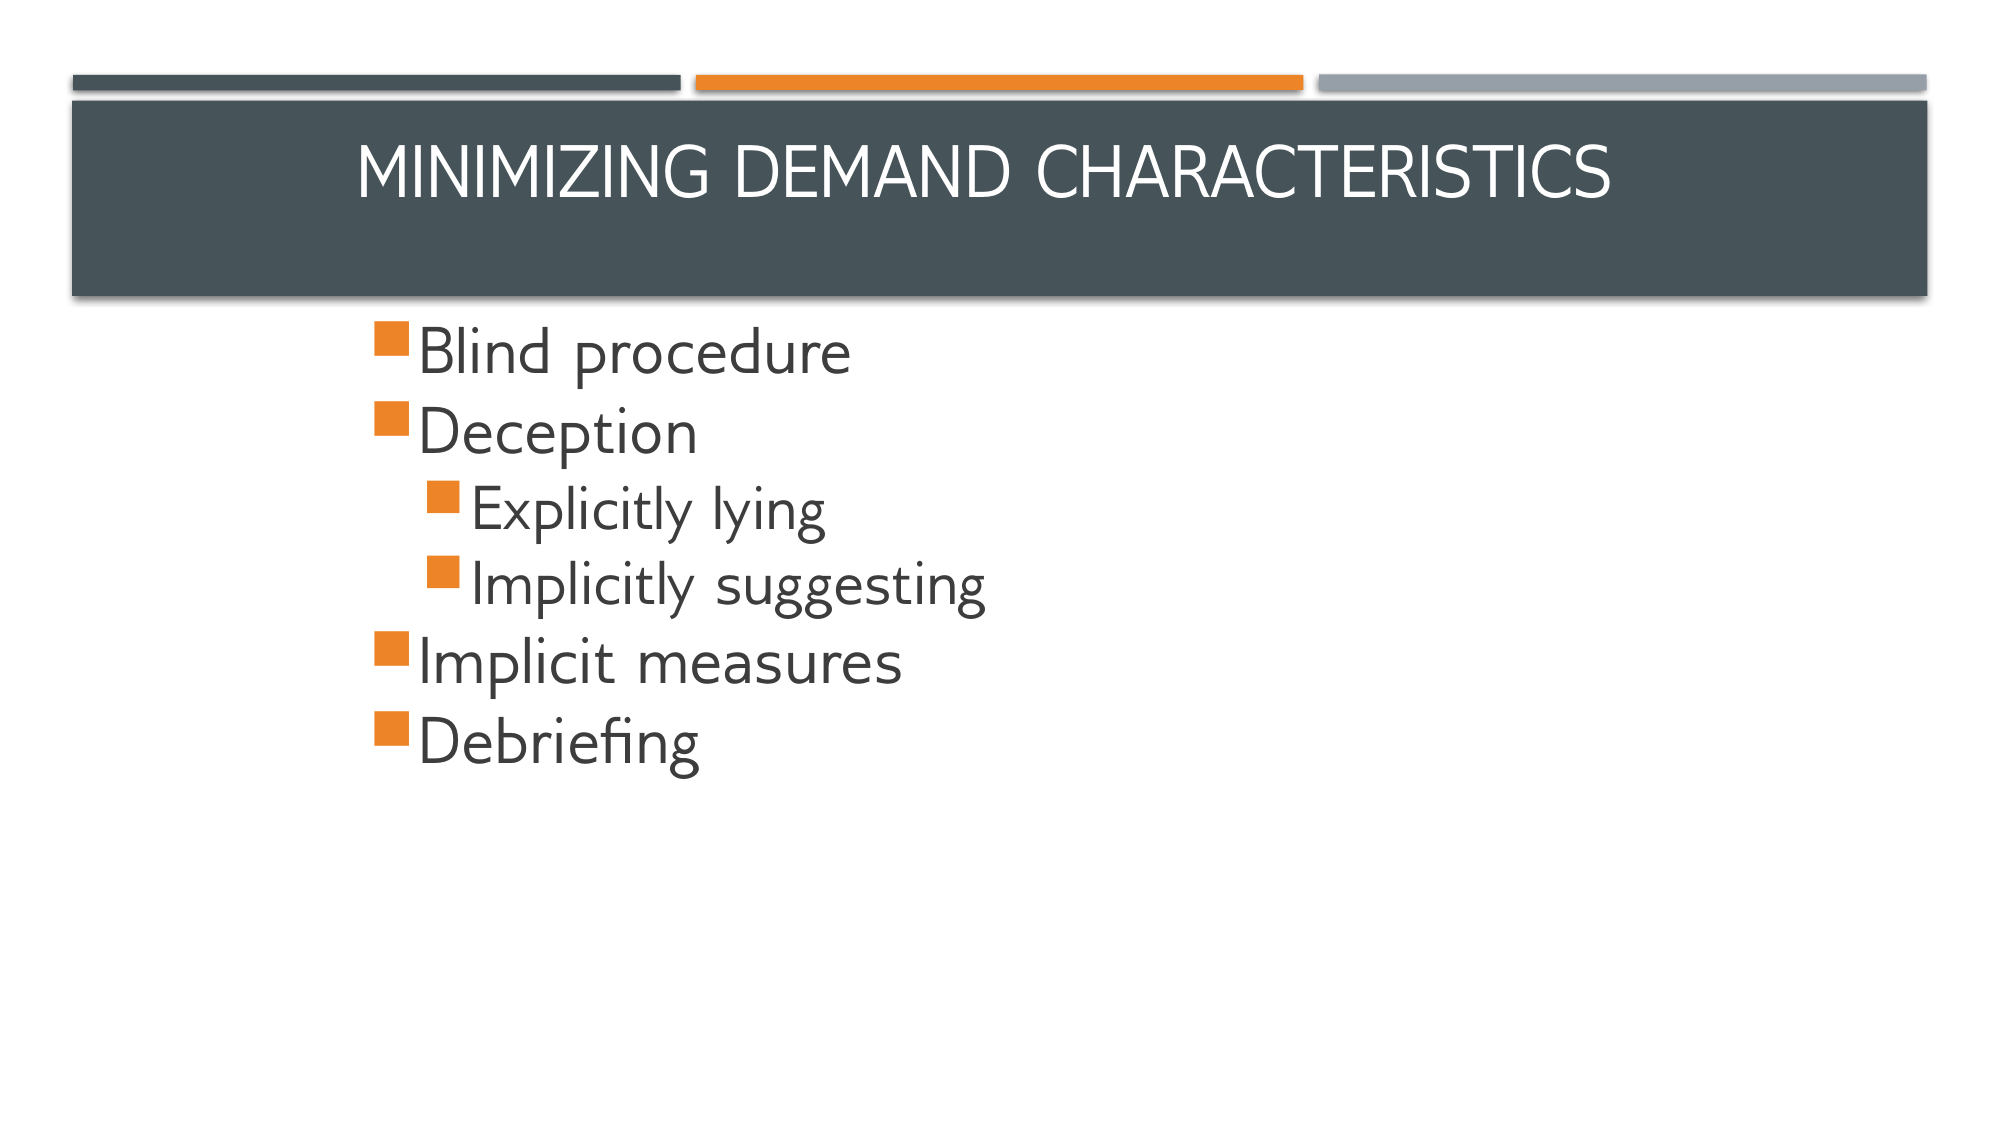

# Minimizing Demand characteristics
Blind procedure
Deception
Explicitly lying
Implicitly suggesting
Implicit measures
Debriefing